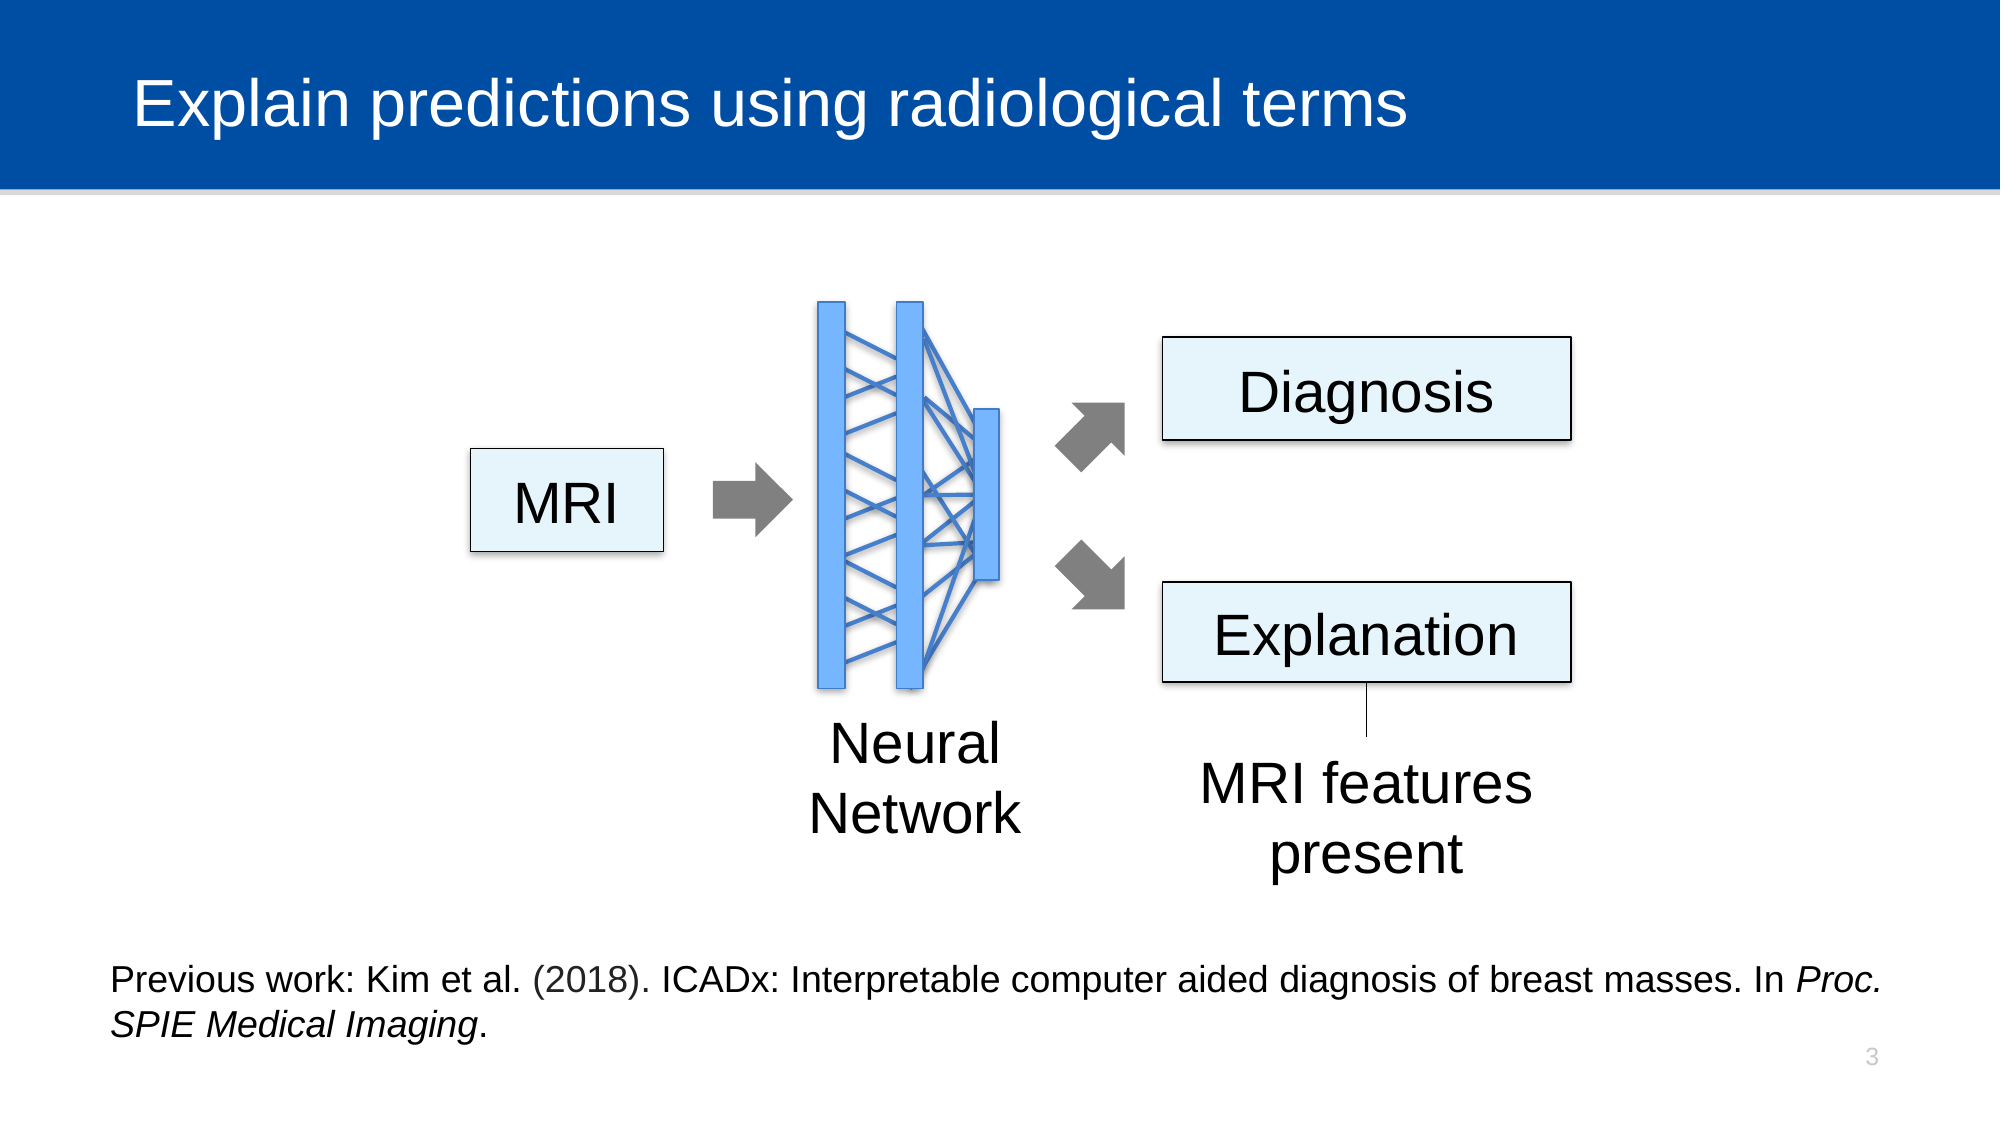

# Explain predictions using radiological terms

Diagnosis

MRI

Explanation
Neural
Network
MRI features present
Previous work: Kim et al. (2018). ICADx: Interpretable computer aided diagnosis of breast masses. In Proc. SPIE Medical Imaging.

3